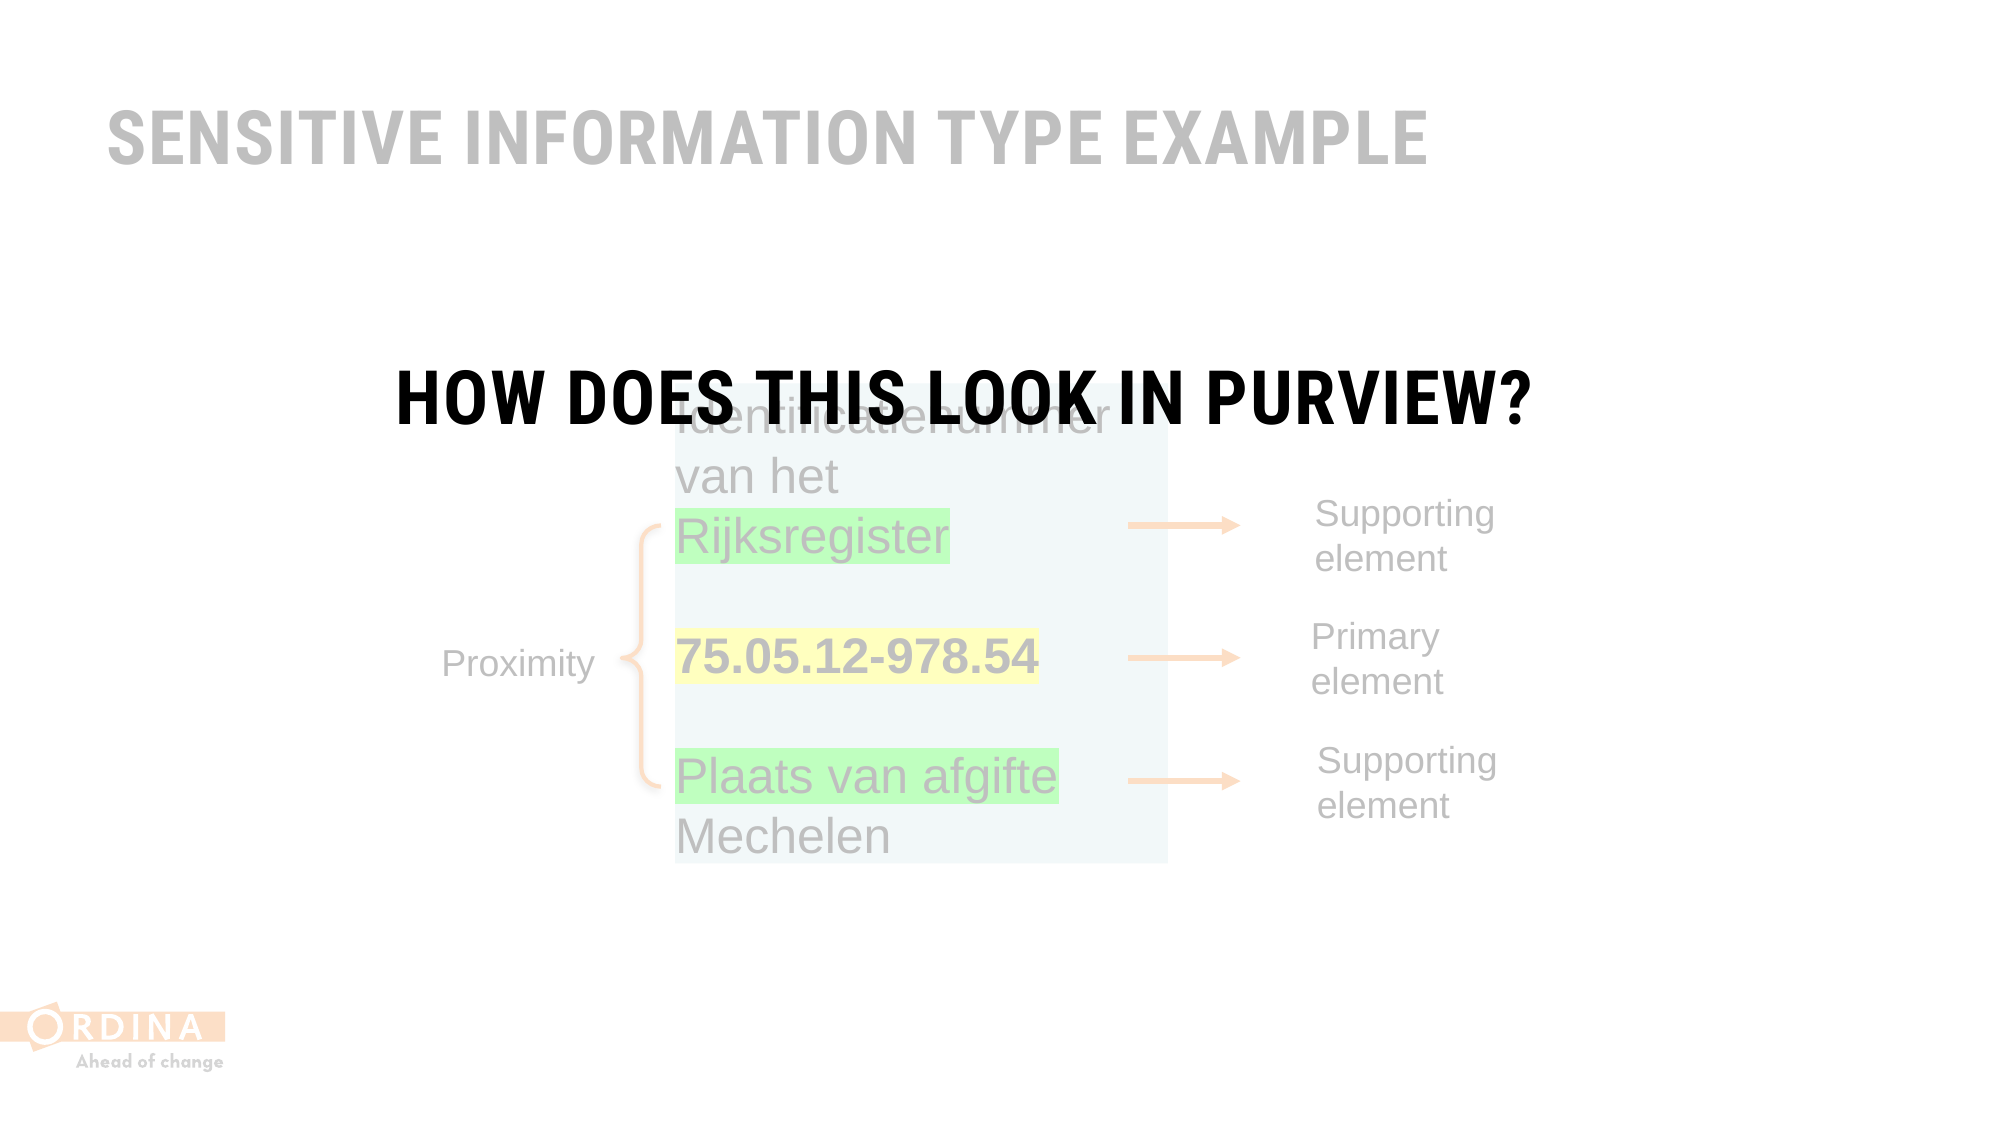

# Sensitive Information Type Example
How does this look in purview?
Identificatienummer van het
Rijksregister

75.05.12-978.54

Plaats van afgifte
Mechelen
Supporting element

Primary element
Proximity
Supporting element